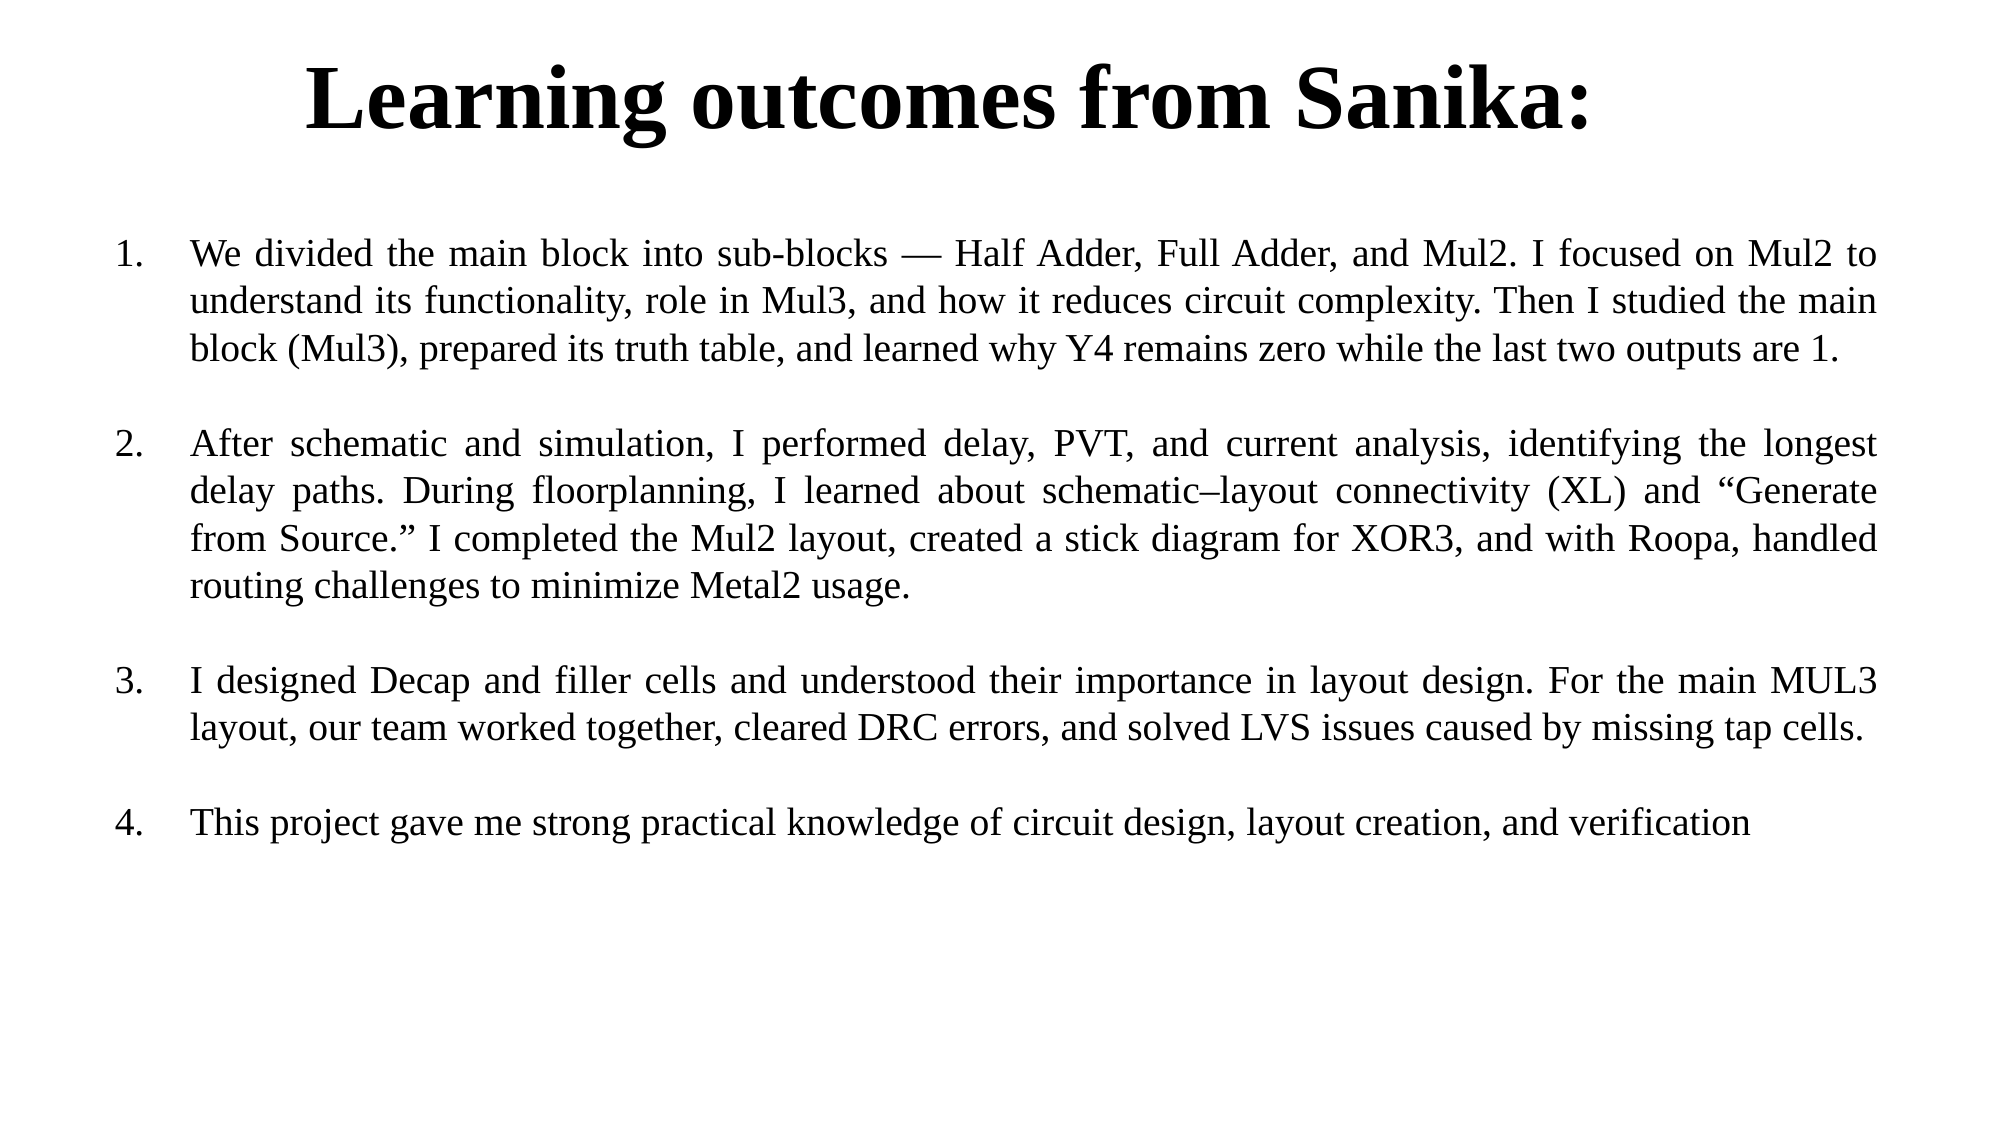

Learning outcomes from Sanika:
We divided the main block into sub-blocks — Half Adder, Full Adder, and Mul2. I focused on Mul2 to understand its functionality, role in Mul3, and how it reduces circuit complexity. Then I studied the main block (Mul3), prepared its truth table, and learned why Y4 remains zero while the last two outputs are 1.

After schematic and simulation, I performed delay, PVT, and current analysis, identifying the longest delay paths. During floorplanning, I learned about schematic–layout connectivity (XL) and “Generate from Source.” I completed the Mul2 layout, created a stick diagram for XOR3, and with Roopa, handled routing challenges to minimize Metal2 usage.

I designed Decap and filler cells and understood their importance in layout design. For the main MUL3 layout, our team worked together, cleared DRC errors, and solved LVS issues caused by missing tap cells.

This project gave me strong practical knowledge of circuit design, layout creation, and verification